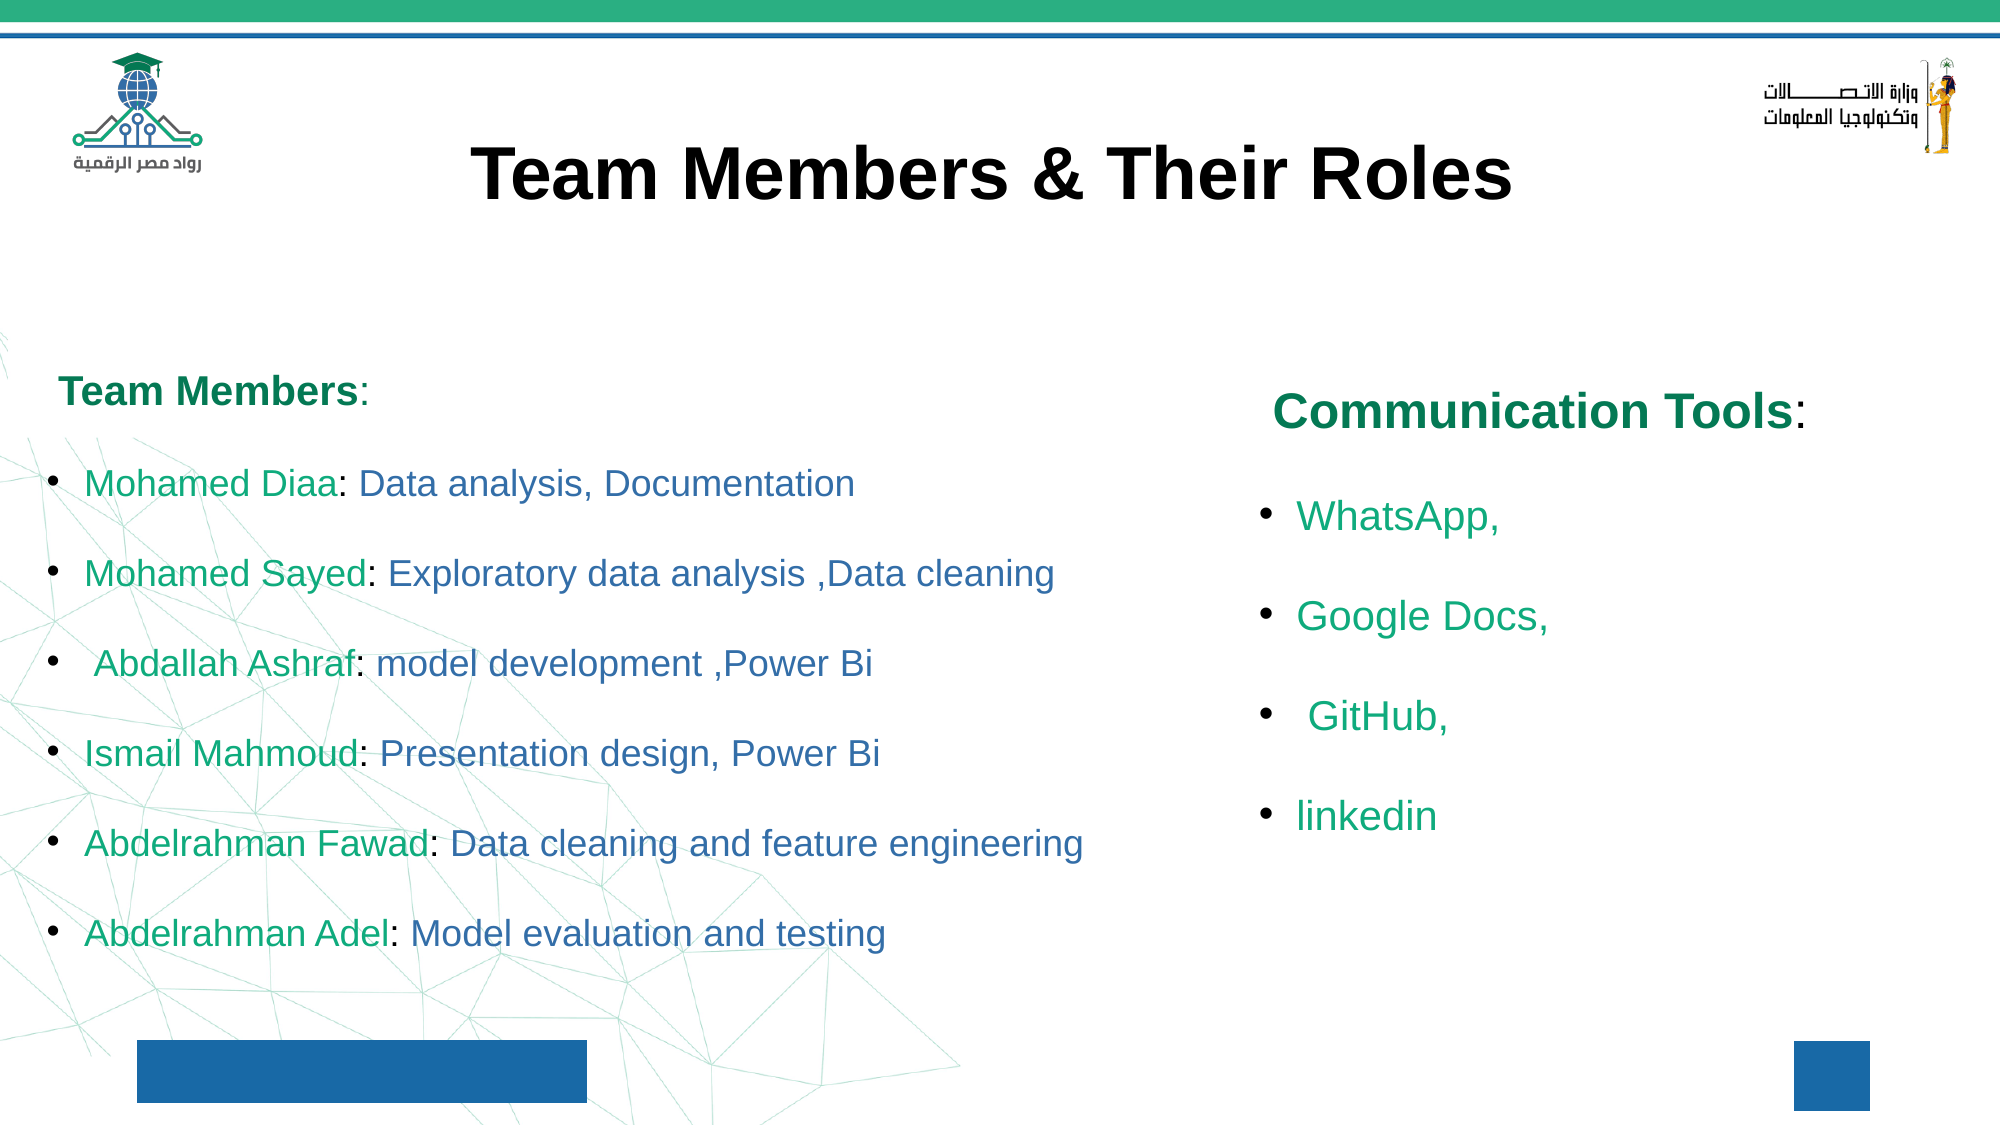

Team Members & Their Roles
 Team Members:

Mohamed Diaa: Data analysis, Documentation

Mohamed Sayed: Exploratory data analysis ,Data cleaning

Abdallah Ashraf: model development ,Power Bi

Ismail Mahmoud: Presentation design, Power Bi

Abdelrahman Fawad: Data cleaning and feature engineering

Abdelrahman Adel: Model evaluation and testing

 Communication Tools:

WhatsApp,

Google Docs,

 GitHub,

linkedin